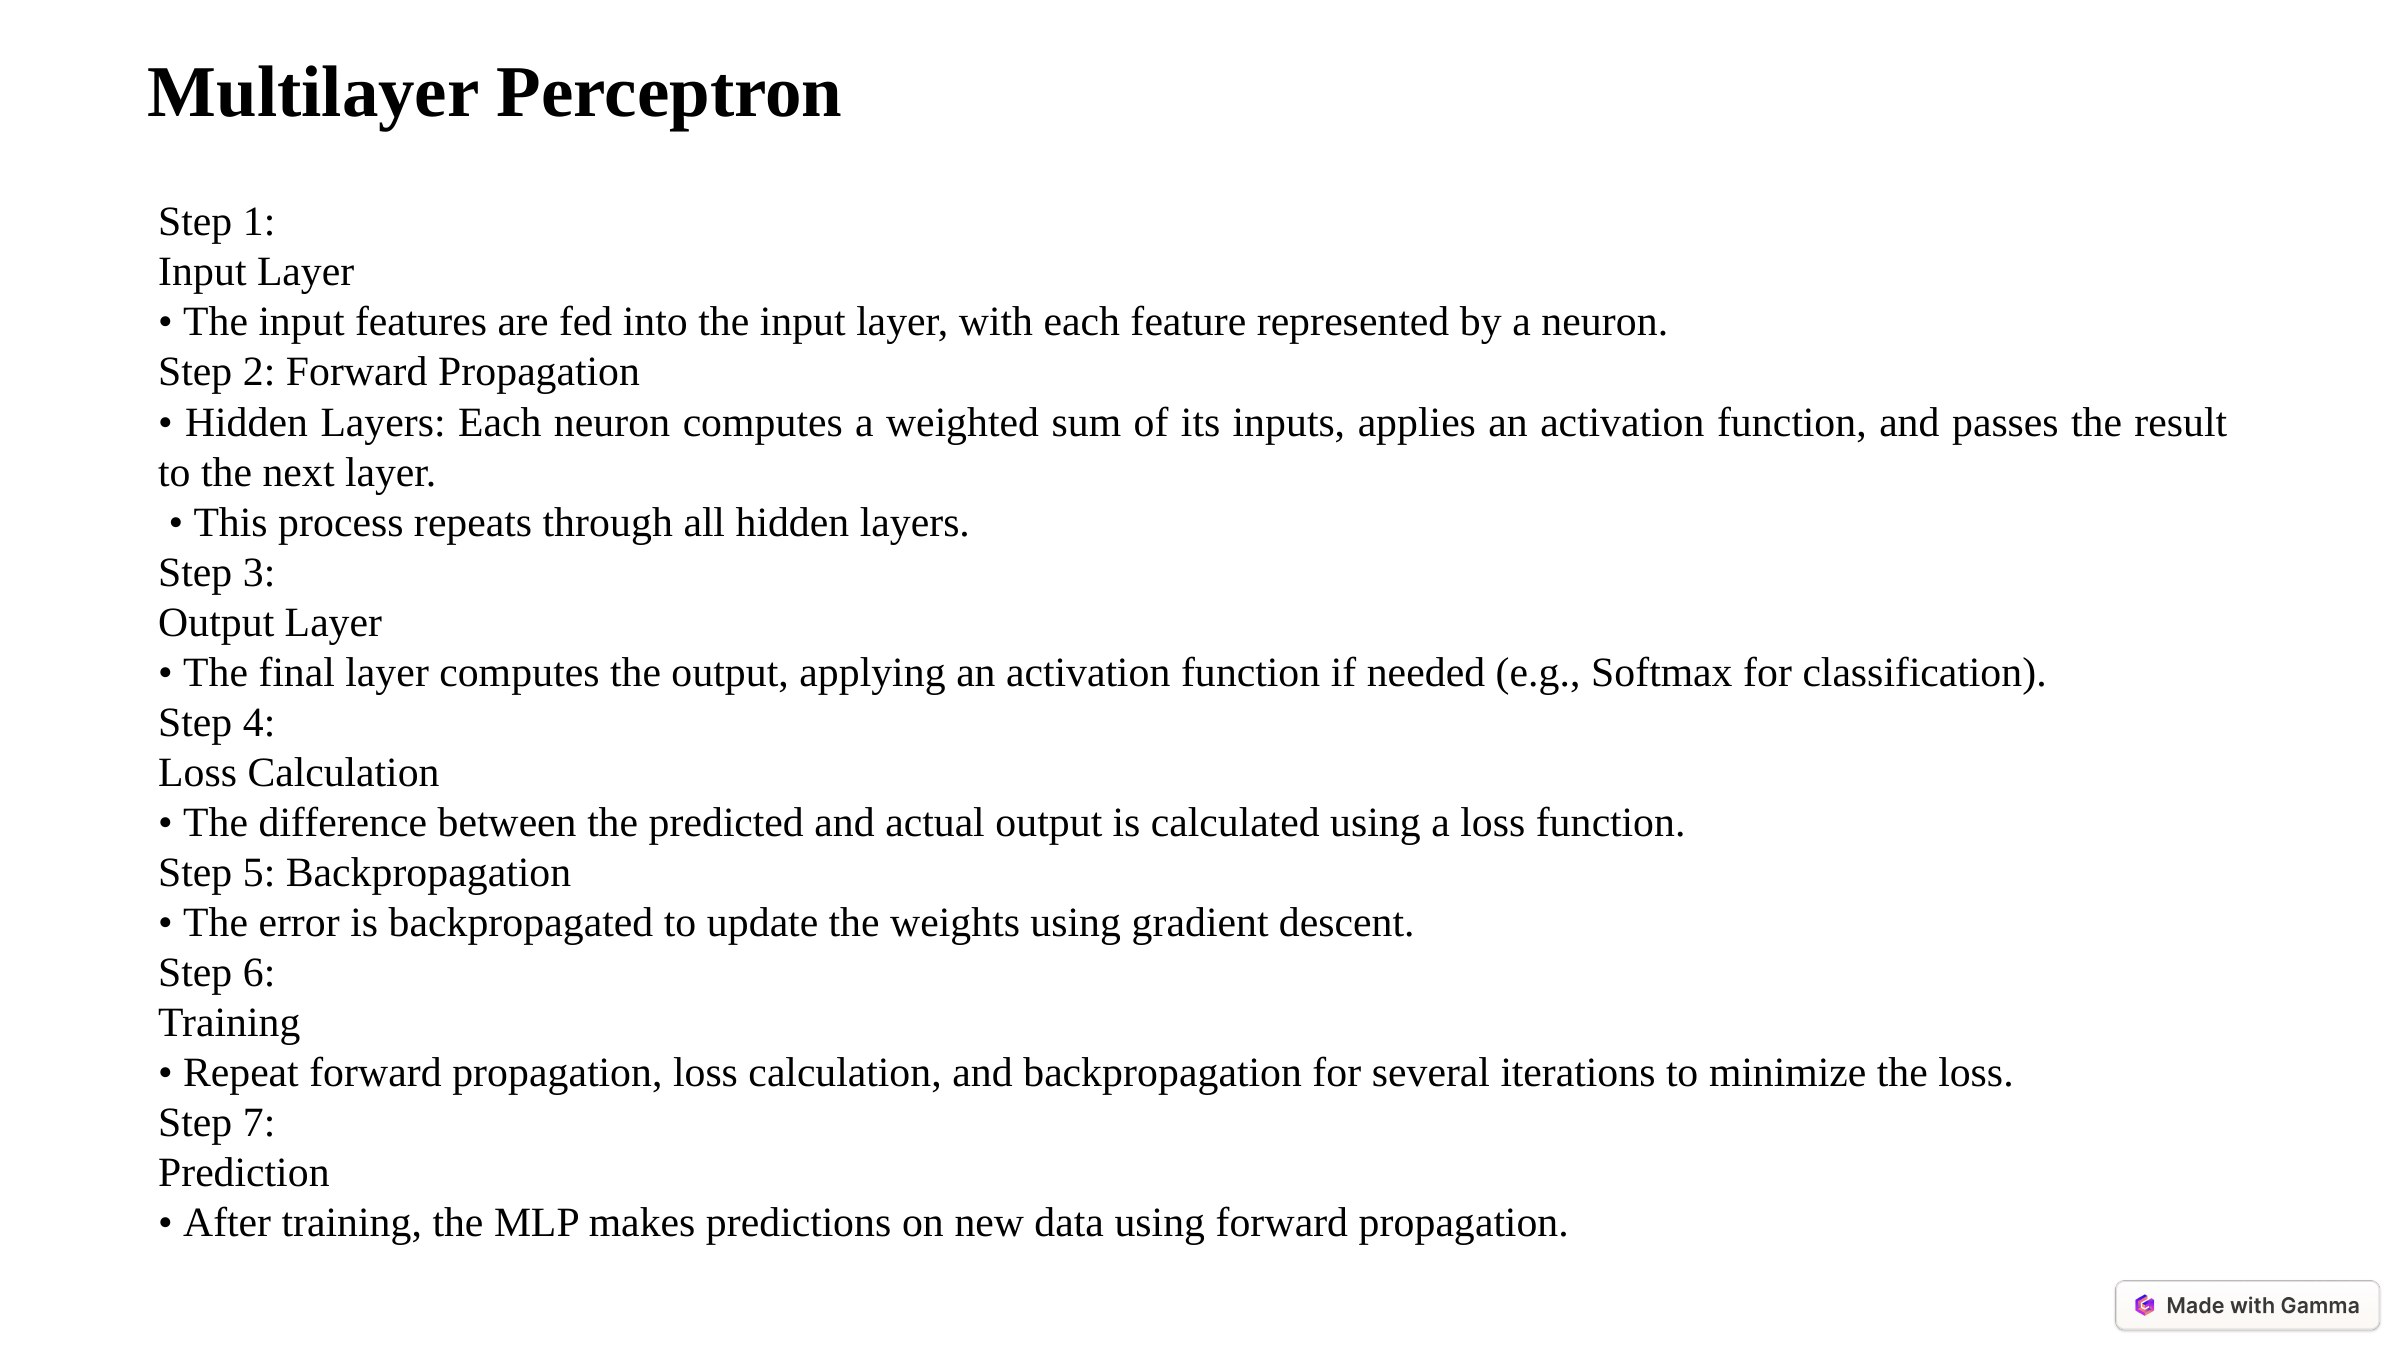

Multilayer Perceptron
Step 1:
Input Layer
• The input features are fed into the input layer, with each feature represented by a neuron.
Step 2: Forward Propagation
• Hidden Layers: Each neuron computes a weighted sum of its inputs, applies an activation function, and passes the result to the next layer.
 • This process repeats through all hidden layers.
Step 3:
Output Layer
• The final layer computes the output, applying an activation function if needed (e.g., Softmax for classification).
Step 4:
Loss Calculation
• The difference between the predicted and actual output is calculated using a loss function.
Step 5: Backpropagation
• The error is backpropagated to update the weights using gradient descent.
Step 6:
Training
• Repeat forward propagation, loss calculation, and backpropagation for several iterations to minimize the loss.
Step 7:
Prediction
• After training, the MLP makes predictions on new data using forward propagation.